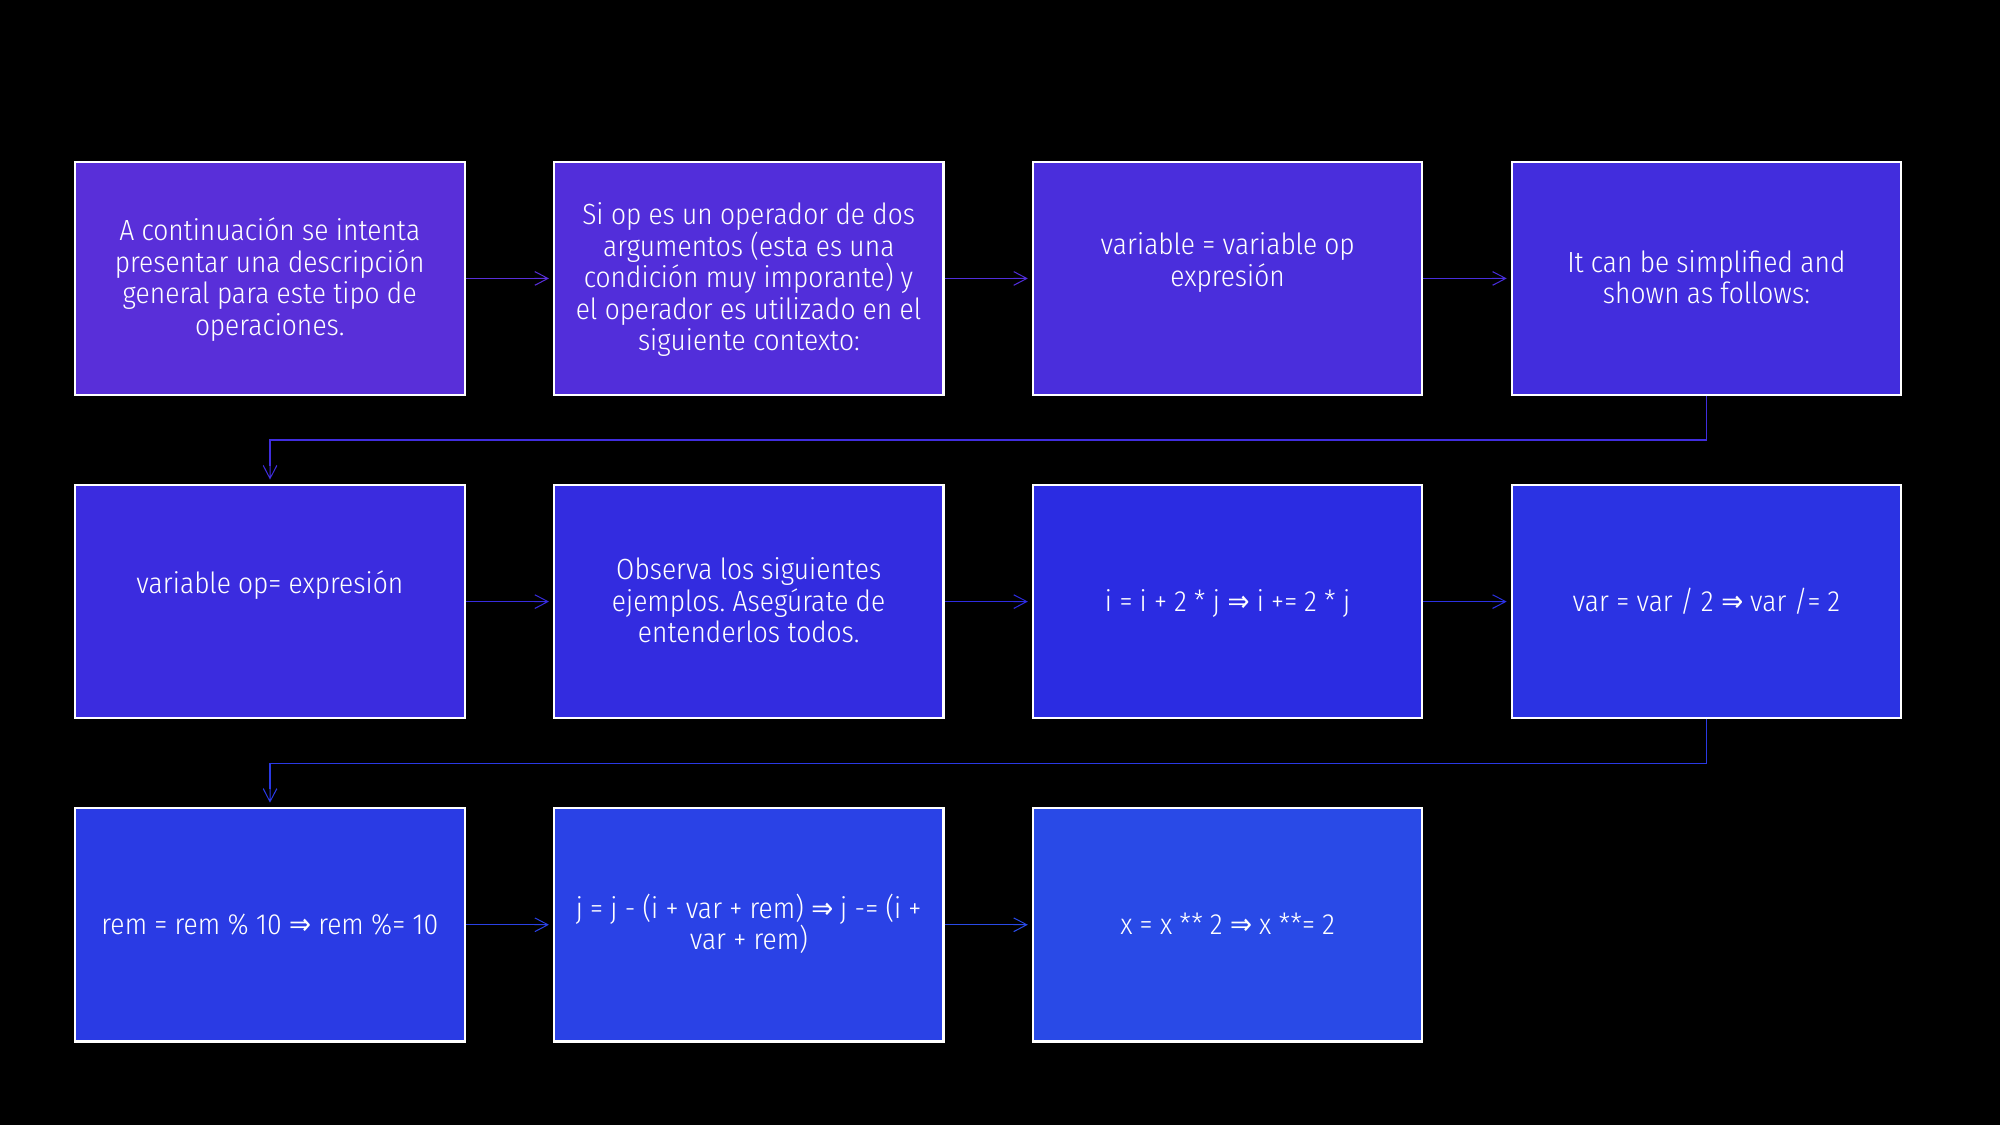

A continuación se intenta presentar una descripción general para este tipo de operaciones.

Si op es un operador de dos argumentos (esta es una condición muy imporante) y el operador es utilizado en el siguiente contexto:

variable = variable op expresión

It can be simplified and shown as follows:

variable op= expresión

Observa los siguientes ejemplos. Asegúrate de entenderlos todos.

i = i + 2 * j ⇒ i += 2 * j

var = var / 2 ⇒ var /= 2

rem = rem % 10 ⇒ rem %= 10

j = j - (i + var + rem) ⇒ j -= (i + var + rem)
x = x ** 2 ⇒ x **= 2